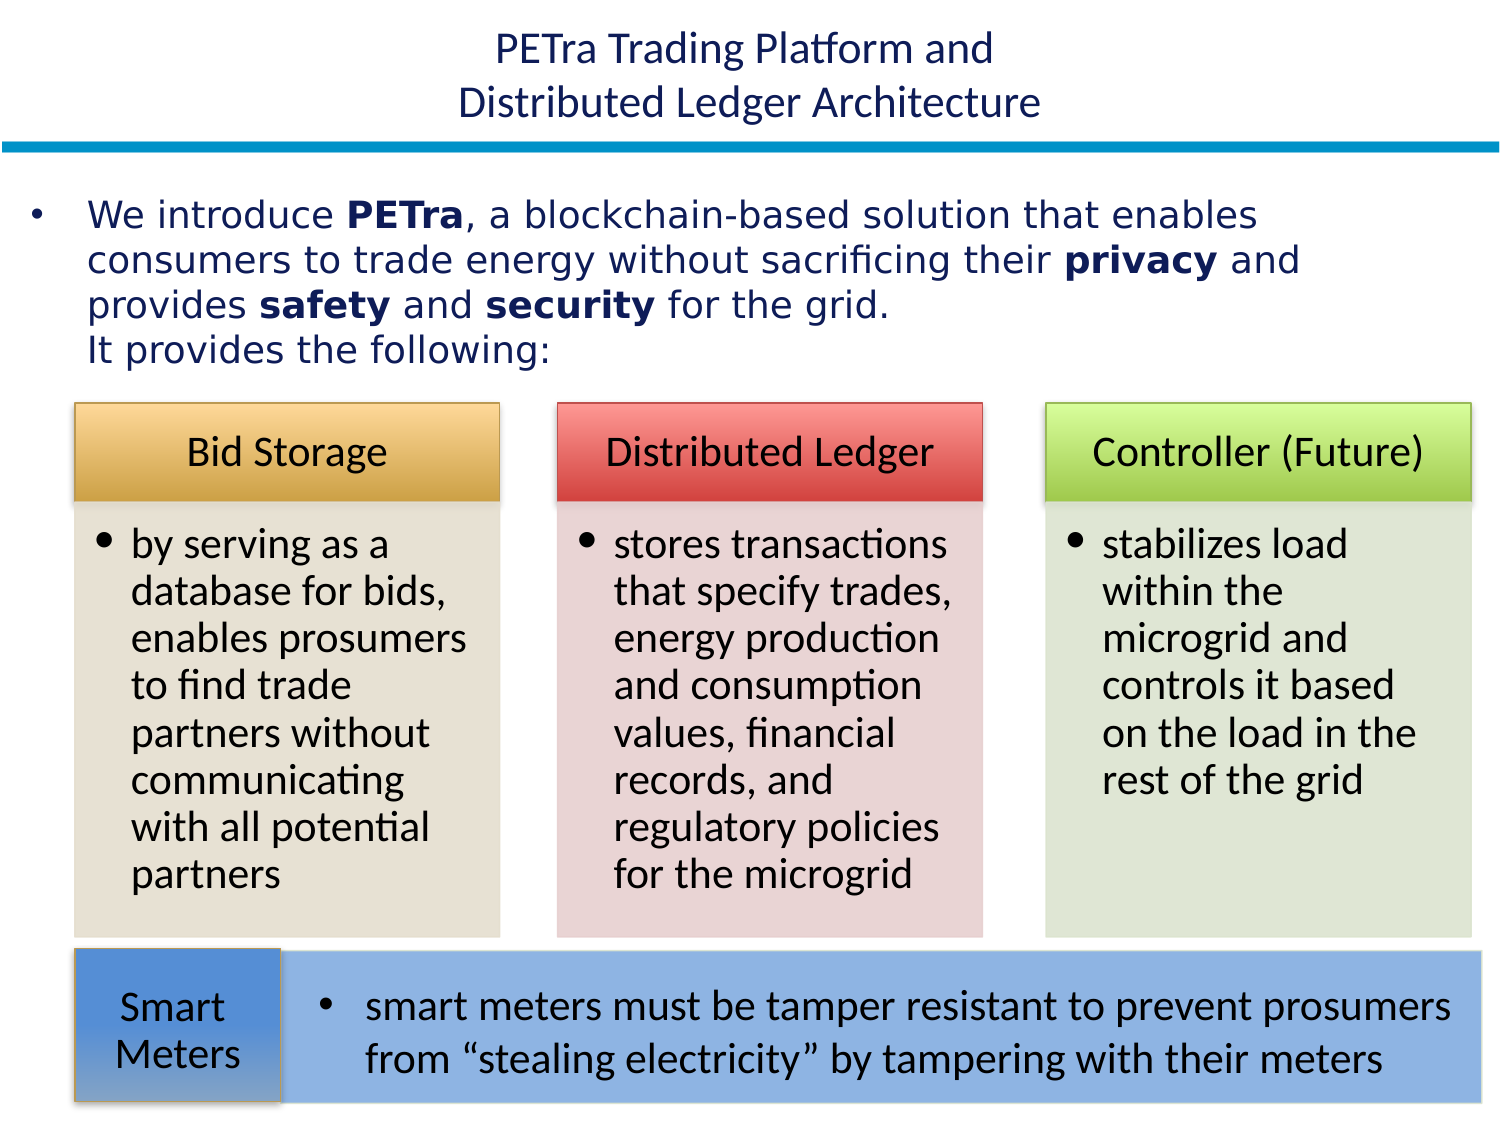

# PETra Trading Platform and Distributed Ledger Architecture
We introduce PETra, a blockchain-based solution that enables consumers to trade energy without sacrificing their privacy and provides safety and security for the grid.
It provides the following:

Bid Storage

Distributed Ledger

Controller (Future)
stabilizes load within the microgrid and controls it based on the load in the rest of the grid

by serving as a database for bids, enables prosumers to find trade partners without communicating with all potential partners

stores transactions that specify trades, energy production and consumption values, financial records, and regulatory policies for the microgrid

smart meters must be tamper resistant to prevent prosumers from “stealing electricity” by tampering with their meters
Smart
Meters
PETra